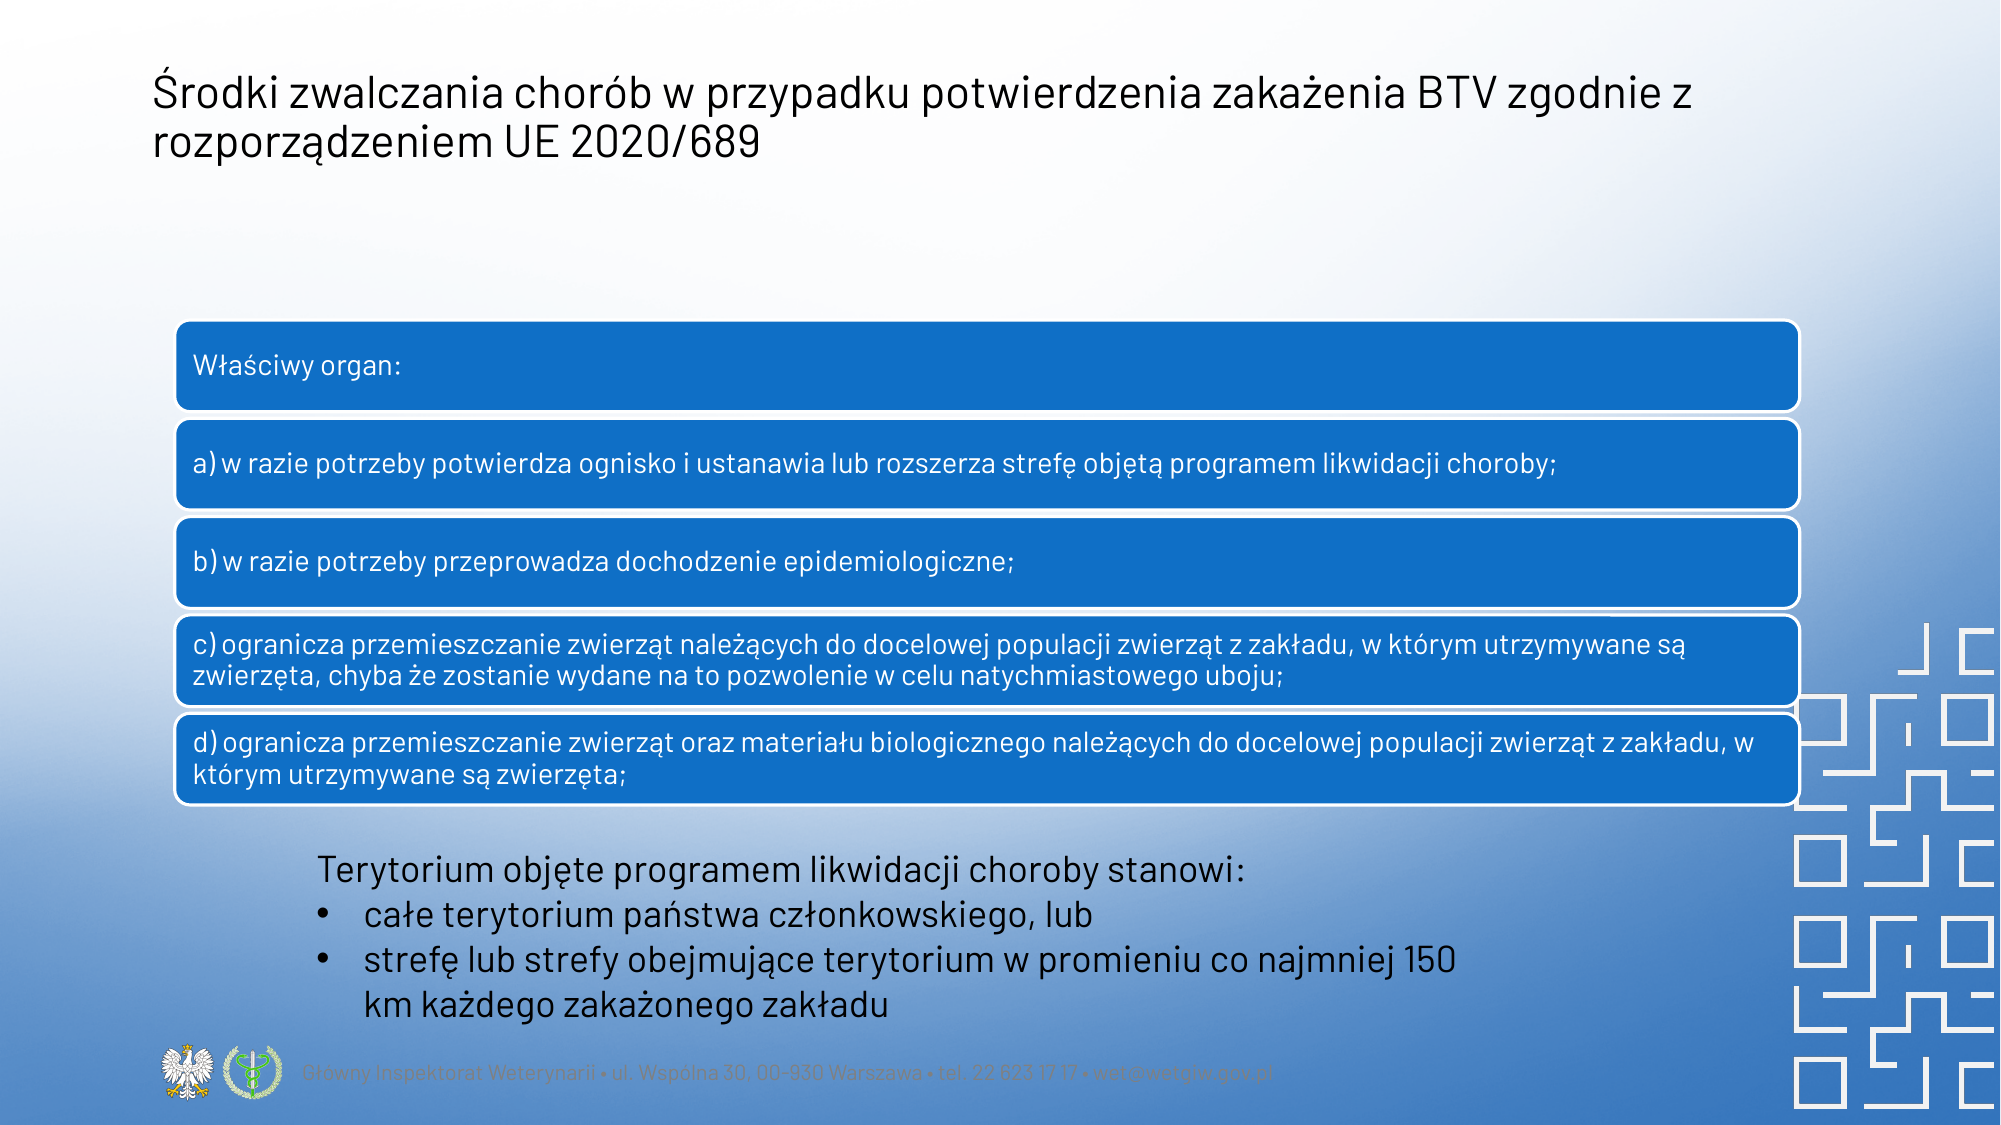

# Środki zwalczania chorób w przypadku potwierdzenia zakażenia BTV zgodnie z rozporządzeniem UE 2020/689
Właściwy organ:
a) w razie potrzeby potwierdza ognisko i ustanawia lub rozszerza strefę objętą programem likwidacji choroby;
b) w razie potrzeby przeprowadza dochodzenie epidemiologiczne;
c) ogranicza przemieszczanie zwierząt należących do docelowej populacji zwierząt z zakładu, w którym utrzymywane są zwierzęta, chyba że zostanie wydane na to pozwolenie w celu natychmiastowego uboju;
d) ogranicza przemieszczanie zwierząt oraz materiału biologicznego należących do docelowej populacji zwierząt z zakładu, w którym utrzymywane są zwierzęta;
Terytorium objęte programem likwidacji choroby stanowi:
całe terytorium państwa członkowskiego, lub
strefę lub strefy obejmujące terytorium w promieniu co najmniej 150 km każdego zakażonego zakładu